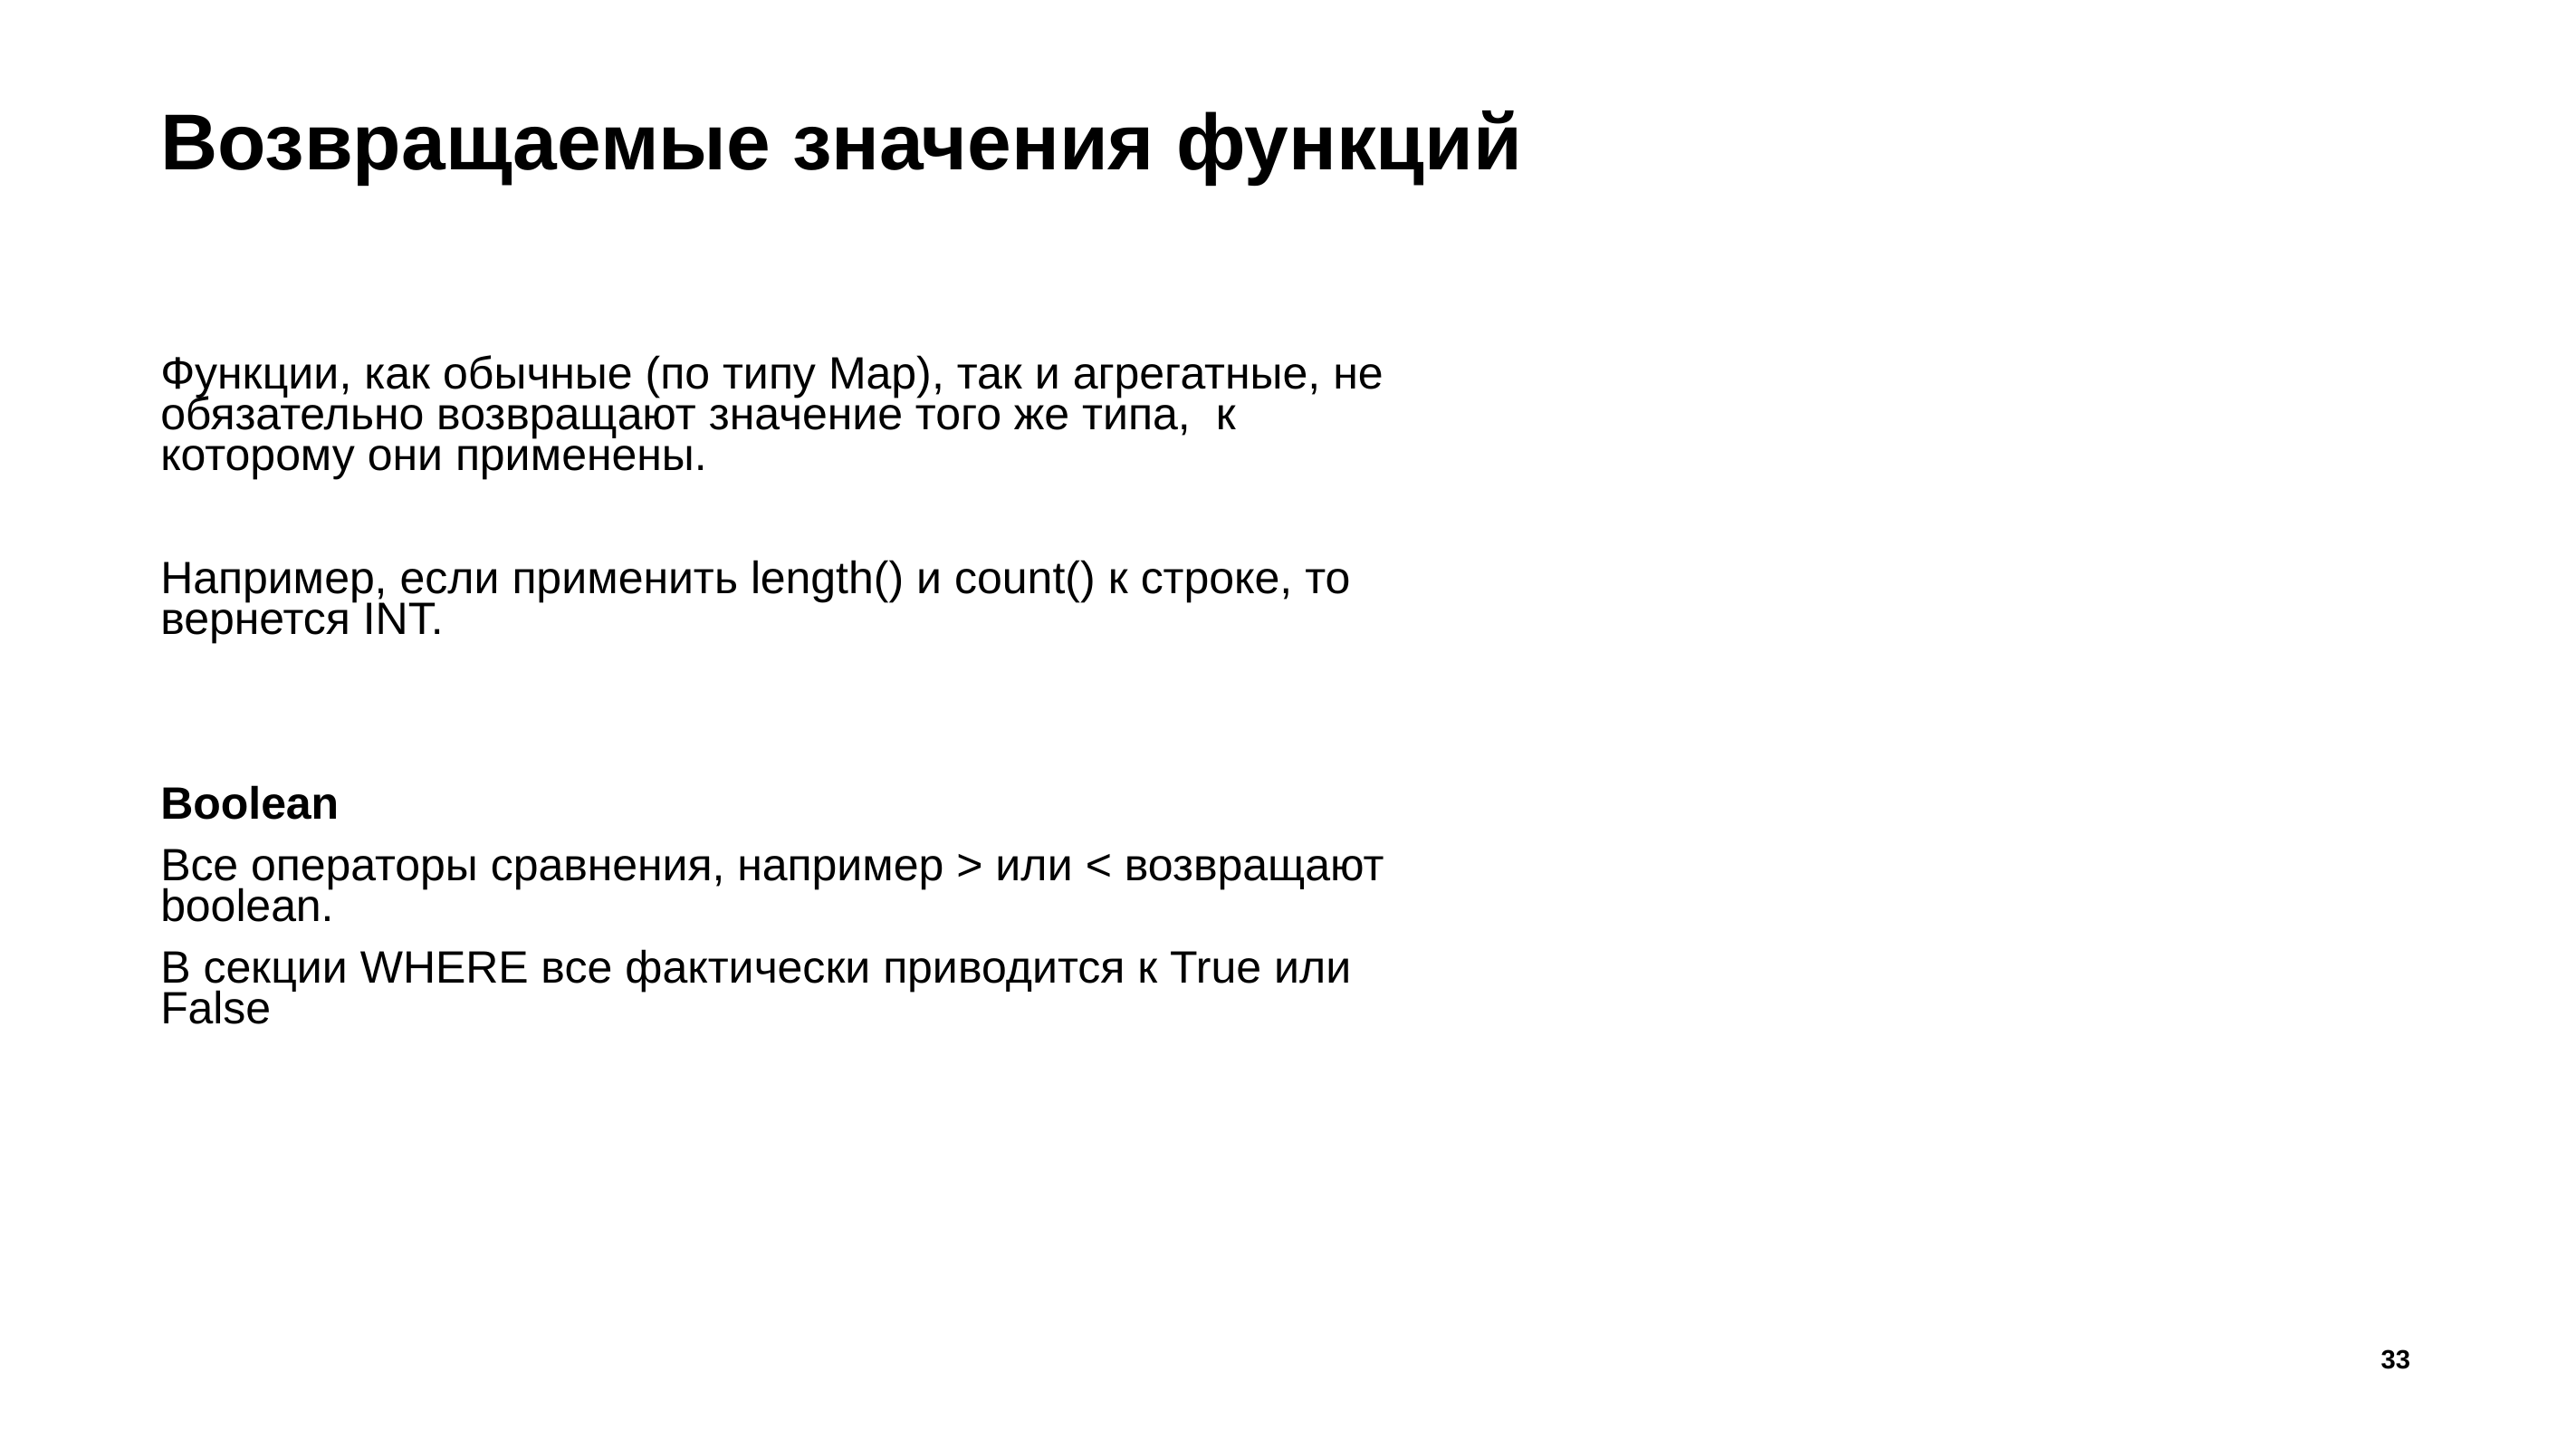

# Возвращаемые значения функций
Функции, как обычные (по типу Map), так и агрегатные, не обязательно возвращают значение того же типа,  к которому они применены.

Например, если применить length() и count() к строке, то вернется INT.

Boolean
Все операторы сравнения, например > или < возвращают boolean.
В секции WHERE все фактически приводится к True или False

33